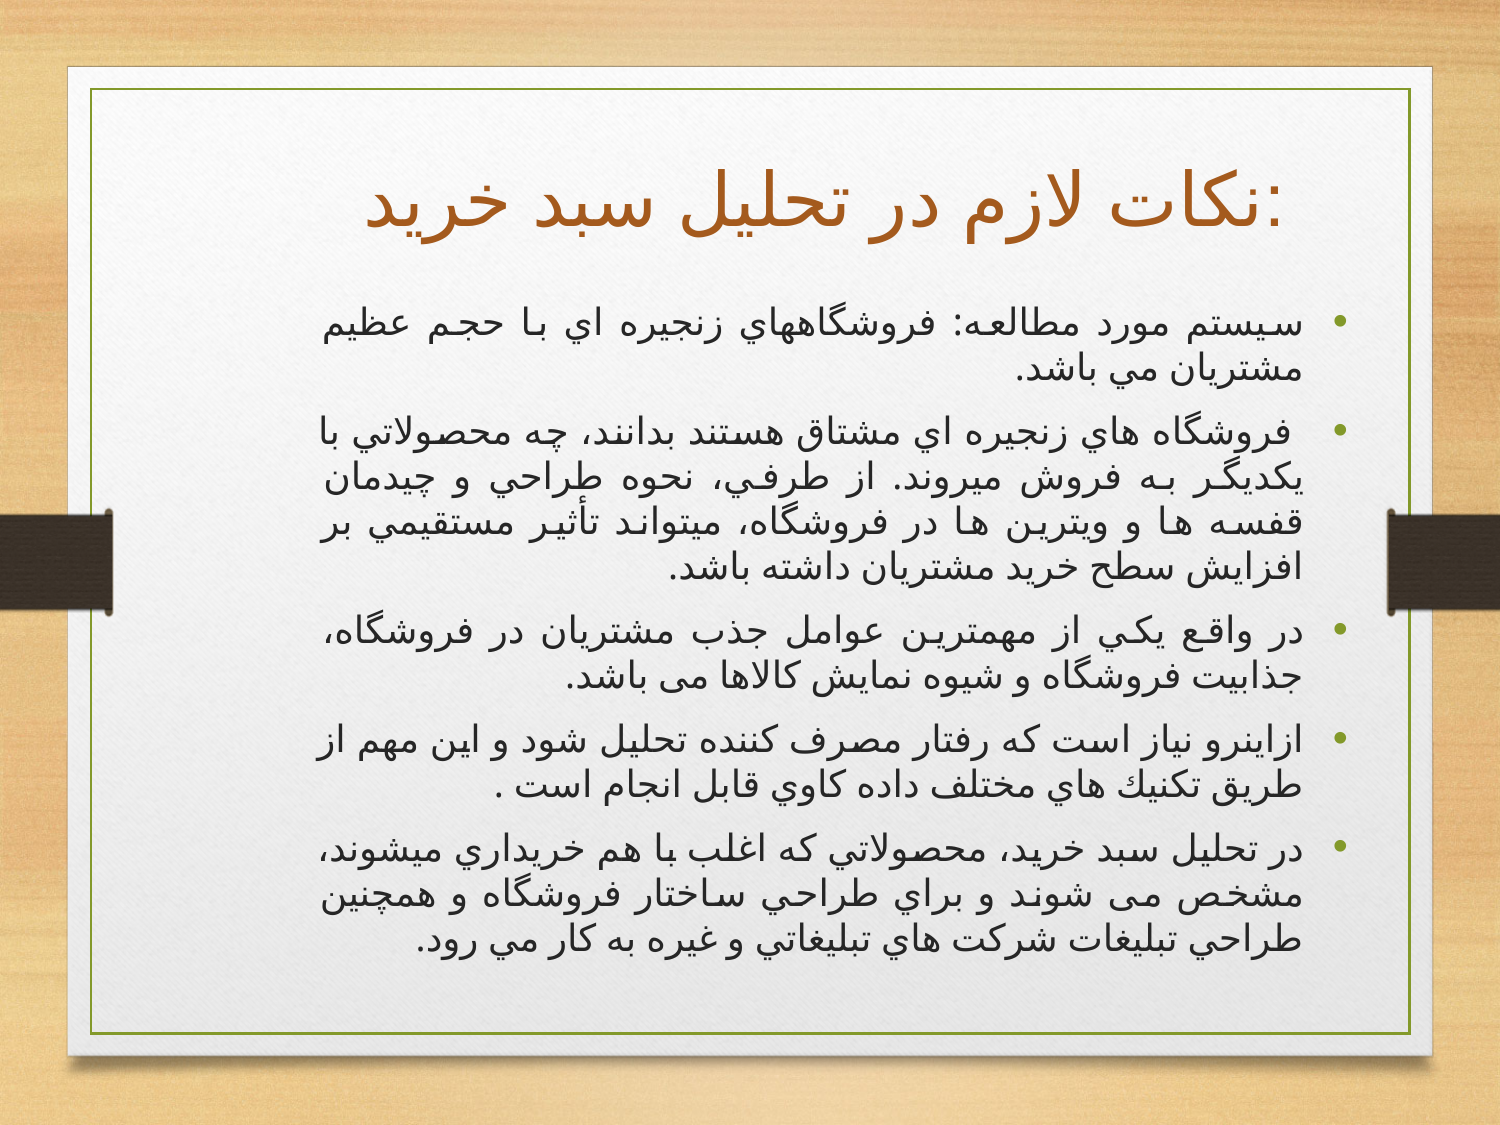

# نکات لازم در تحلیل سبد خرید:
سيستم مورد مطالعه: فروشگاههاي زنجيره اي با حجم عظيم مشتريان مي باشد.
 فروشگاه هاي زنجيره اي مشتاق هستند بدانند، چه محصولاتي با يكديگر به فروش ميروند. از طرفي، نحوه طراحي و چيدمان قفسه ها و ويترين ها در فروشگاه، ميتواند تأثير مستقيمي بر افزايش سطح خريد مشتريان داشته باشد.
در واقع يكي از مهمترين عوامل جذب مشتريان در فروشگاه، جذابيت فروشگاه و شيوه نمايش كالاها می باشد.
ازاينرو نياز است كه رفتار مصرف كننده تحليل شود و اين مهم از طريق تكنيك هاي مختلف داده كاوي قابل انجام است .
در تحليل سبد خريد، محصولاتي كه اغلب با هم خريداري ميشوند، مشخص می شوند و براي طراحي ساختار فروشگاه و همچنين طراحي تبليغات شركت هاي تبليغاتي و غیره به كار مي رود.